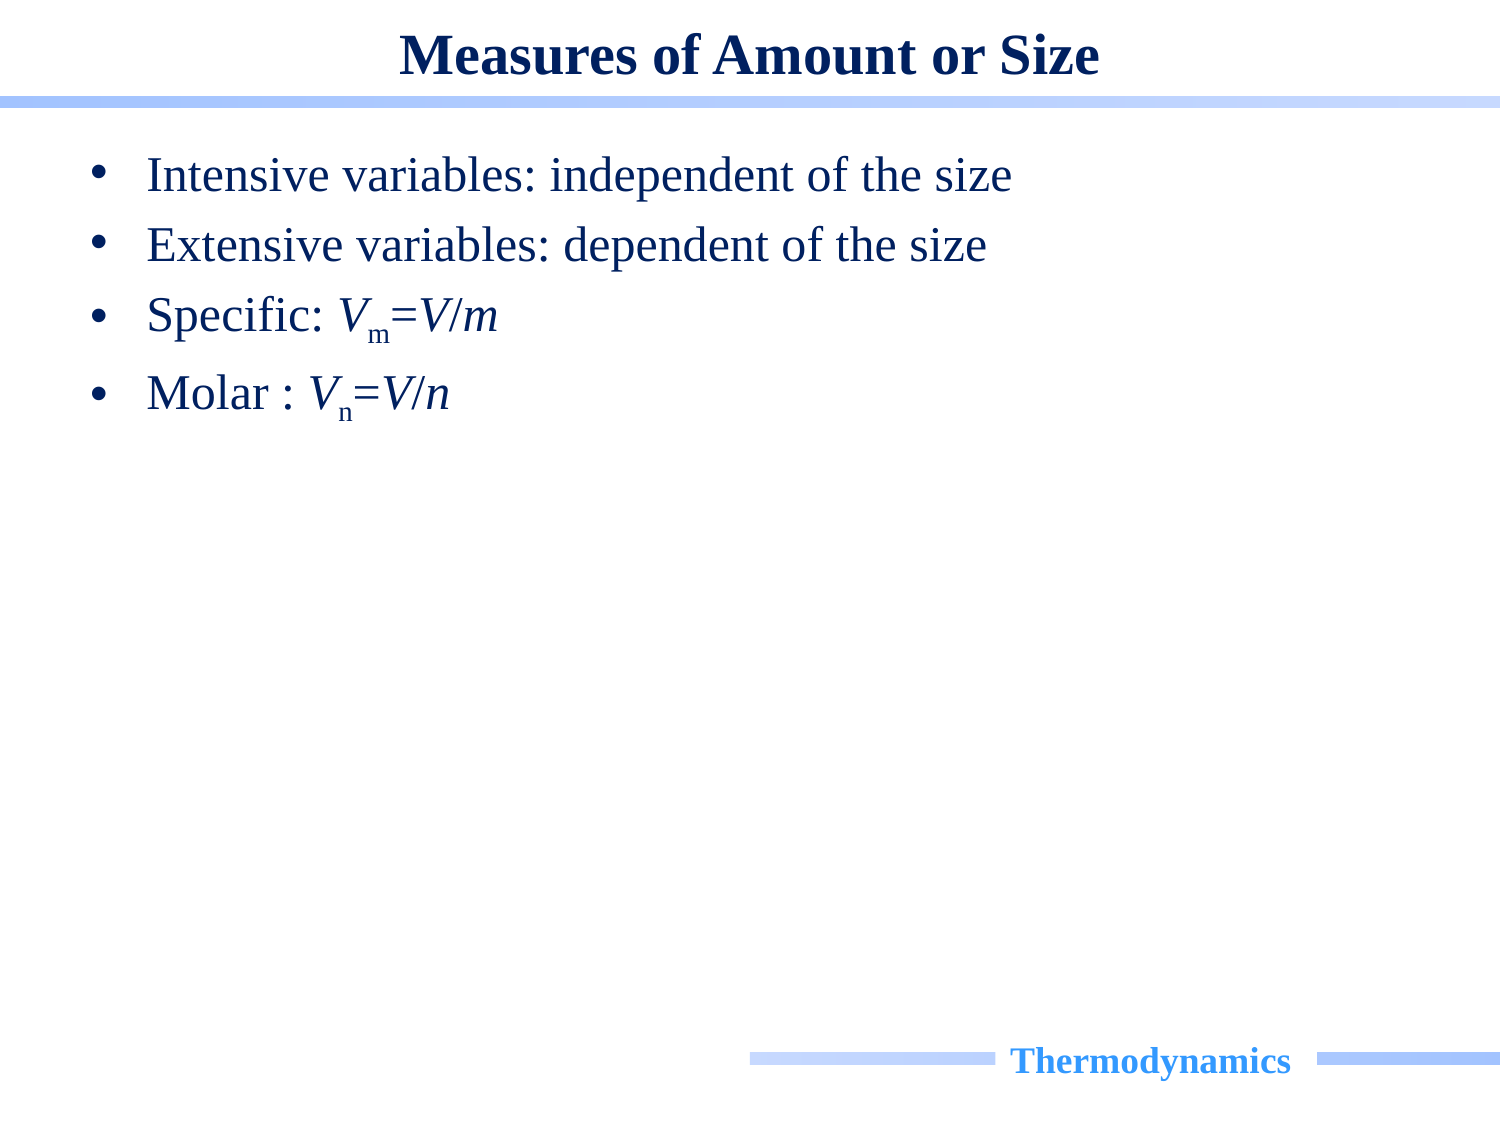

# Measures of Amount or Size
Intensive variables: independent of the size
Extensive variables: dependent of the size
Specific: Vm=V/m
Molar : Vn=V/n